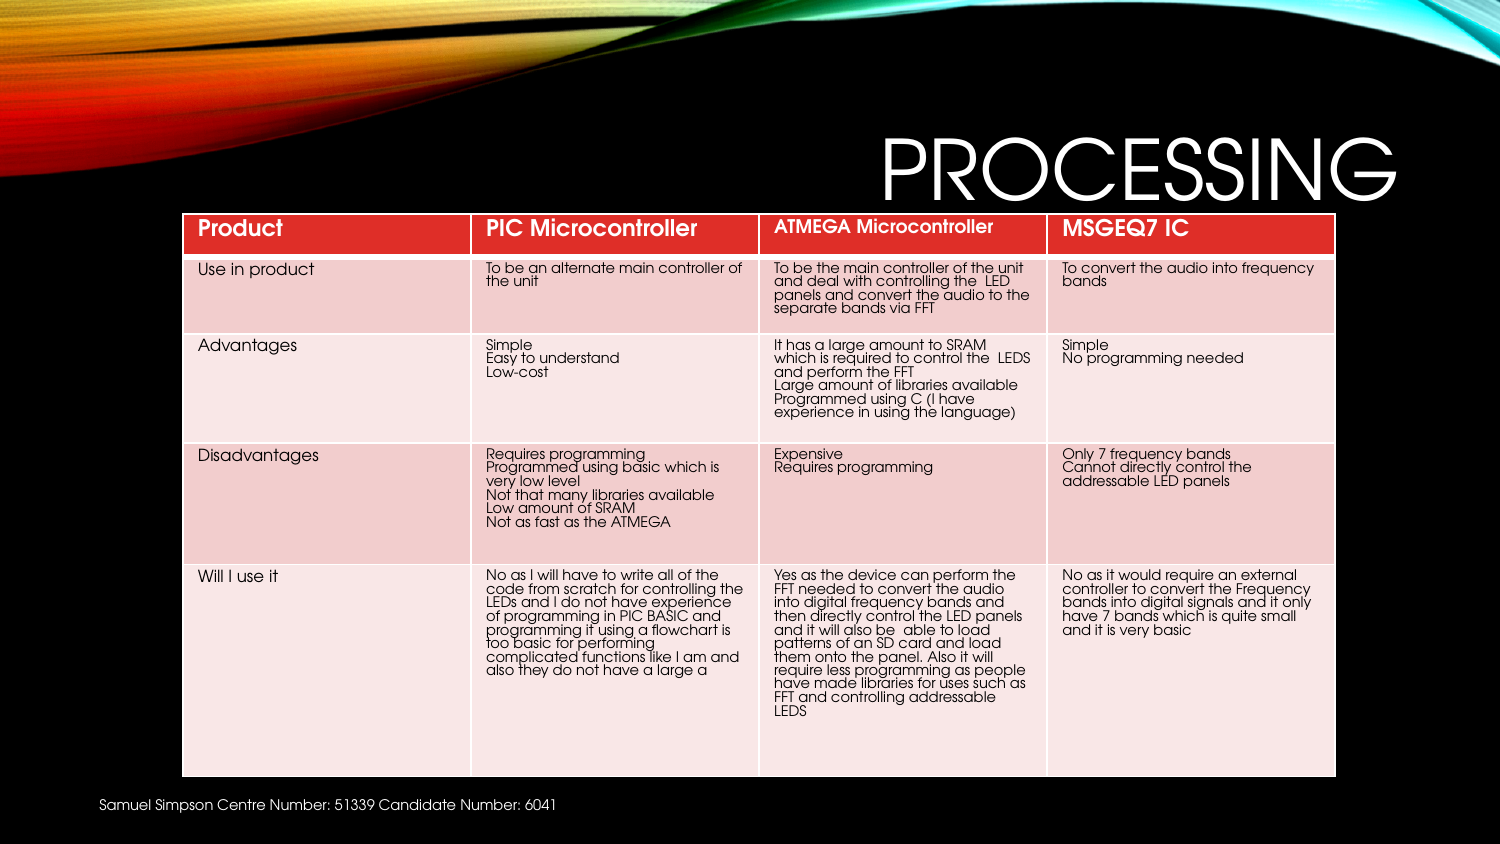

# Processing
| Product | PIC Microcontroller | ATMEGA Microcontroller | MSGEQ7 IC |
| --- | --- | --- | --- |
| Use in product | To be an alternate main controller of the unit | To be the main controller of the unit and deal with controlling the LED panels and convert the audio to the separate bands via FFT | To convert the audio into frequency bands |
| Advantages | Simple Easy to understand Low-cost | It has a large amount to SRAM which is required to control the LEDS and perform the FFT Large amount of libraries available Programmed using C (I have experience in using the language) | Simple No programming needed |
| Disadvantages | Requires programming Programmed using basic which is very low level Not that many libraries available Low amount of SRAM Not as fast as the ATMEGA | Expensive Requires programming | Only 7 frequency bands Cannot directly control the addressable LED panels |
| Will I use it | No as I will have to write all of the code from scratch for controlling the LEDs and I do not have experience of programming in PIC BASIC and programming it using a flowchart is too basic for performing complicated functions like I am and also they do not have a large a | Yes as the device can perform the FFT needed to convert the audio into digital frequency bands and then directly control the LED panels and it will also be able to load patterns of an SD card and load them onto the panel. Also it will require less programming as people have made libraries for uses such as FFT and controlling addressable LEDS | No as it would require an external controller to convert the Frequency bands into digital signals and it only have 7 bands which is quite small and it is very basic |
Samuel Simpson Centre Number: 51339 Candidate Number: 6041